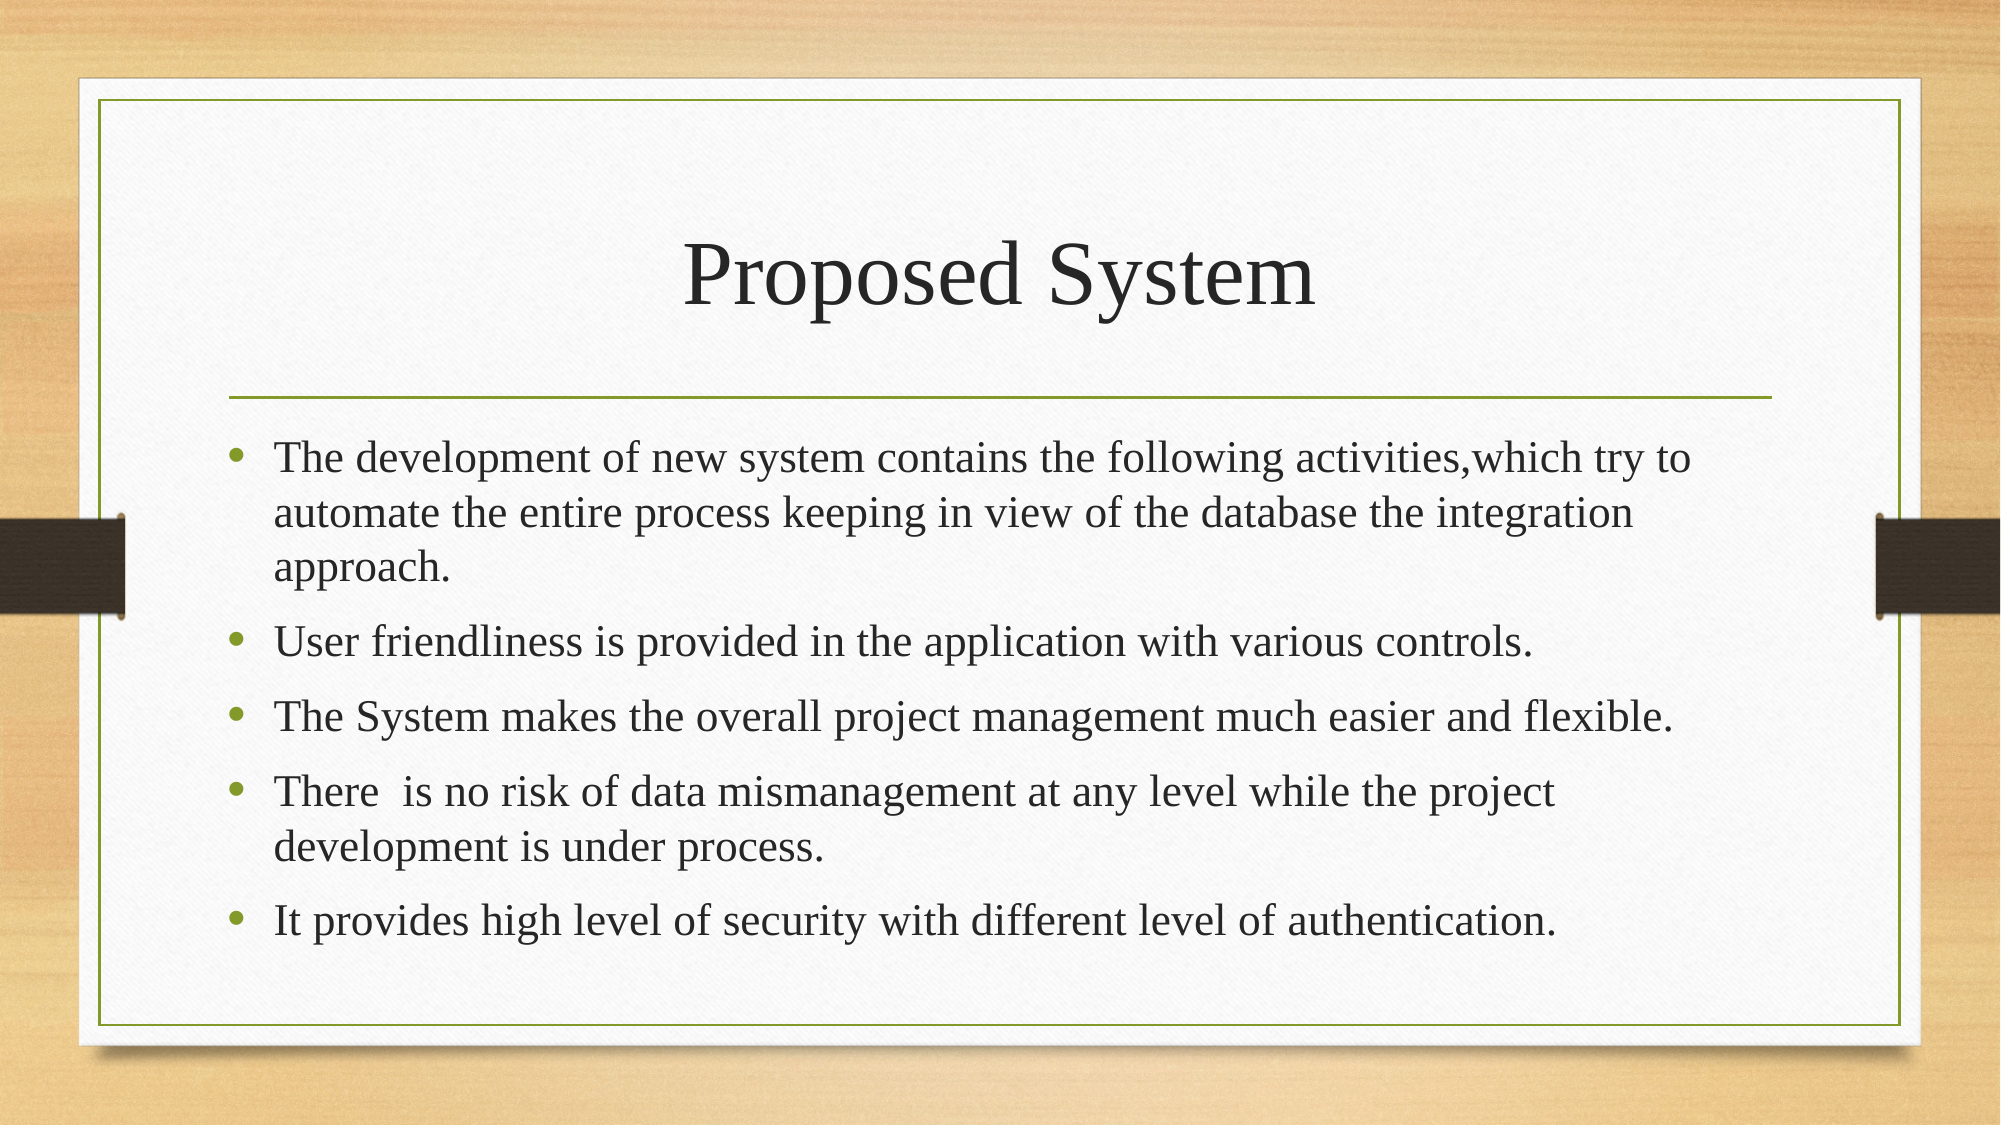

# Proposed System
The development of new system contains the following activities,which try to automate the entire process keeping in view of the database the integration approach.
User friendliness is provided in the application with various controls.
The System makes the overall project management much easier and flexible.
There  is no risk of data mismanagement at any level while the project development is under process.
It provides high level of security with different level of authentication.